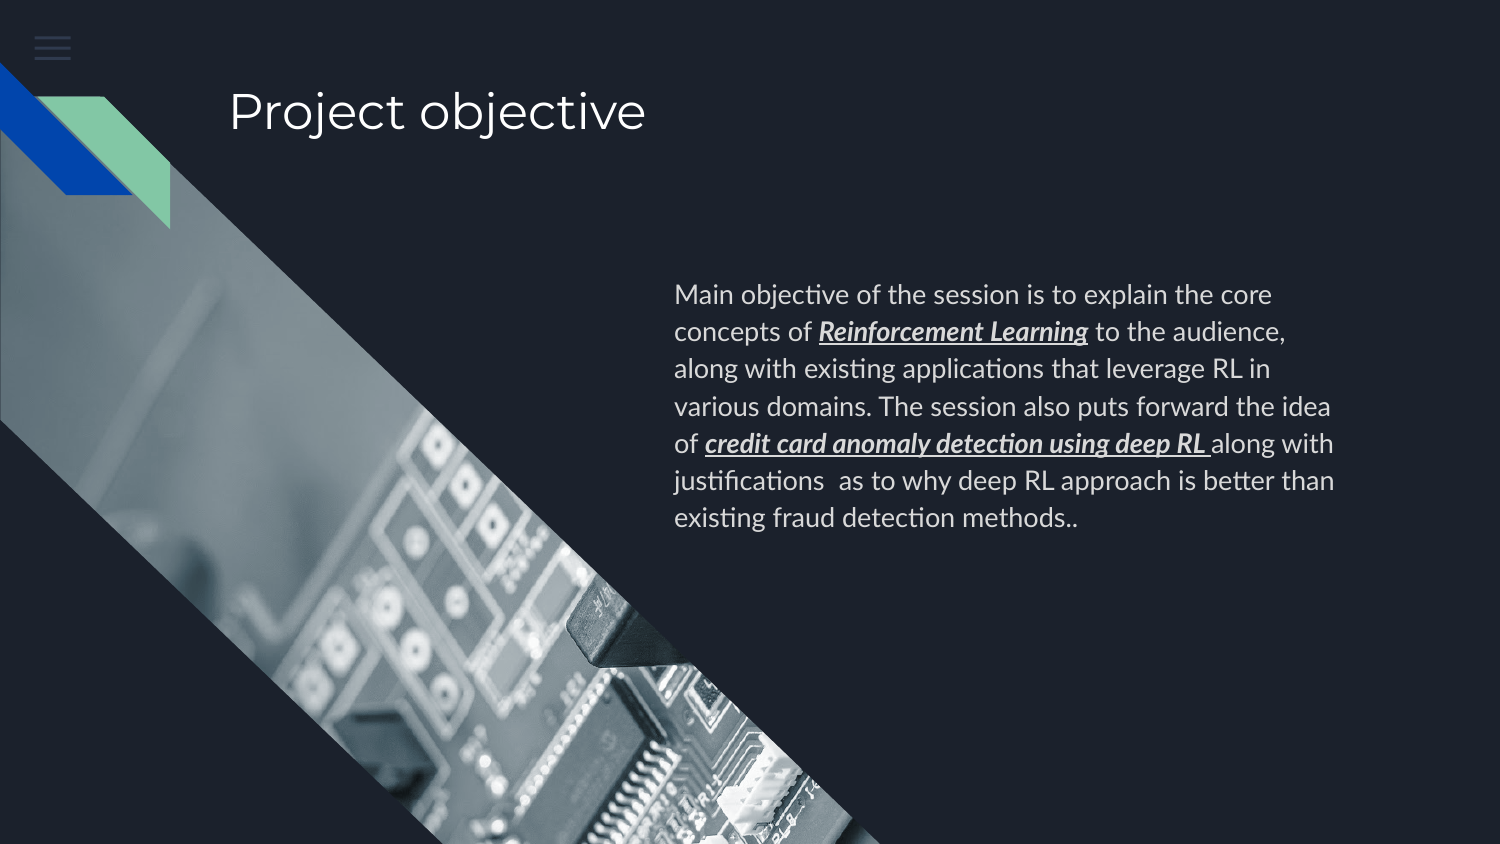

# Project objective
Main objective of the session is to explain the core concepts of Reinforcement Learning to the audience, along with existing applications that leverage RL in various domains. The session also puts forward the idea of credit card anomaly detection using deep RL along with justifications  as to why deep RL approach is better than existing fraud detection methods..